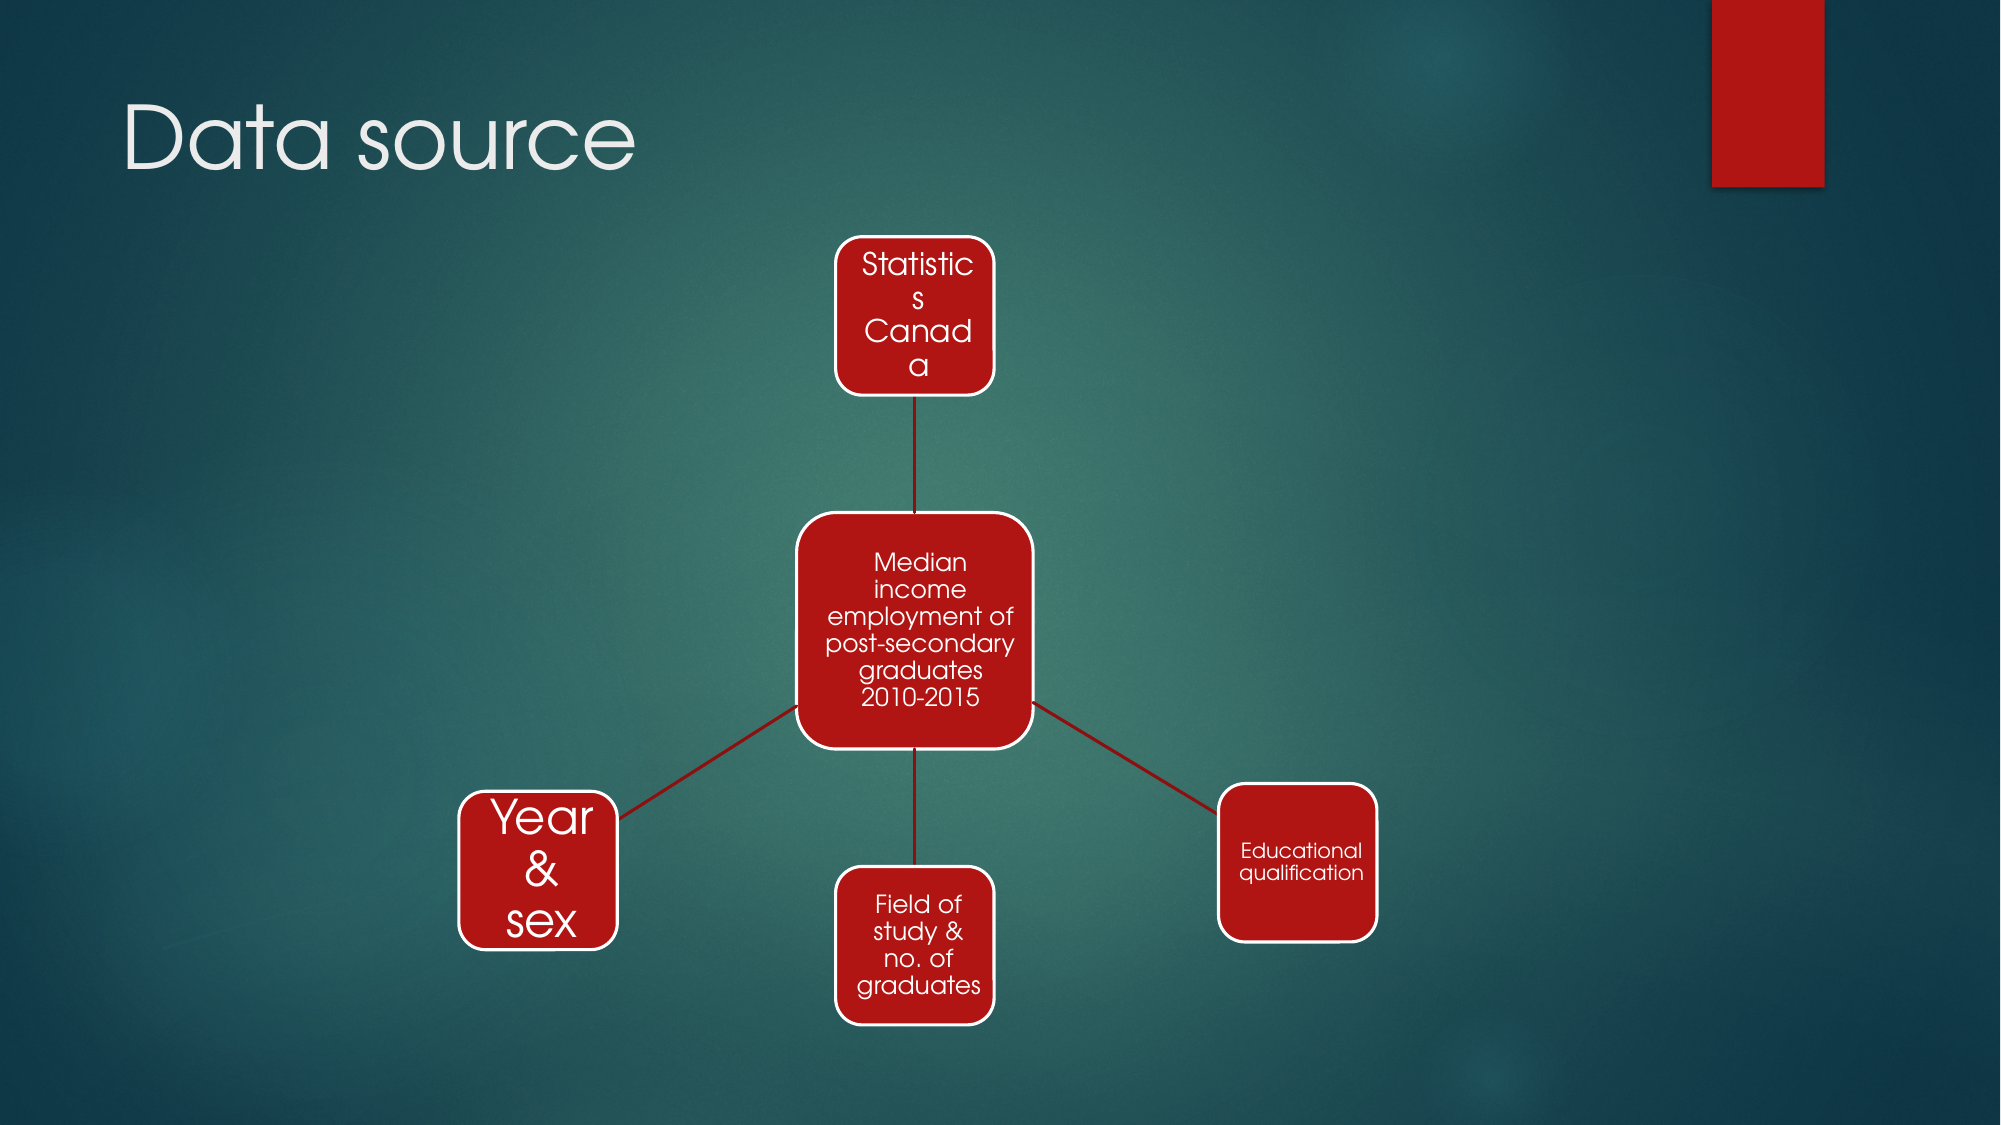

# Data source
Median income employment of post-secondary graduates 2010-2015
Statistics Canada
Educational qualification
Field of study & no. of graduates
Year & sex